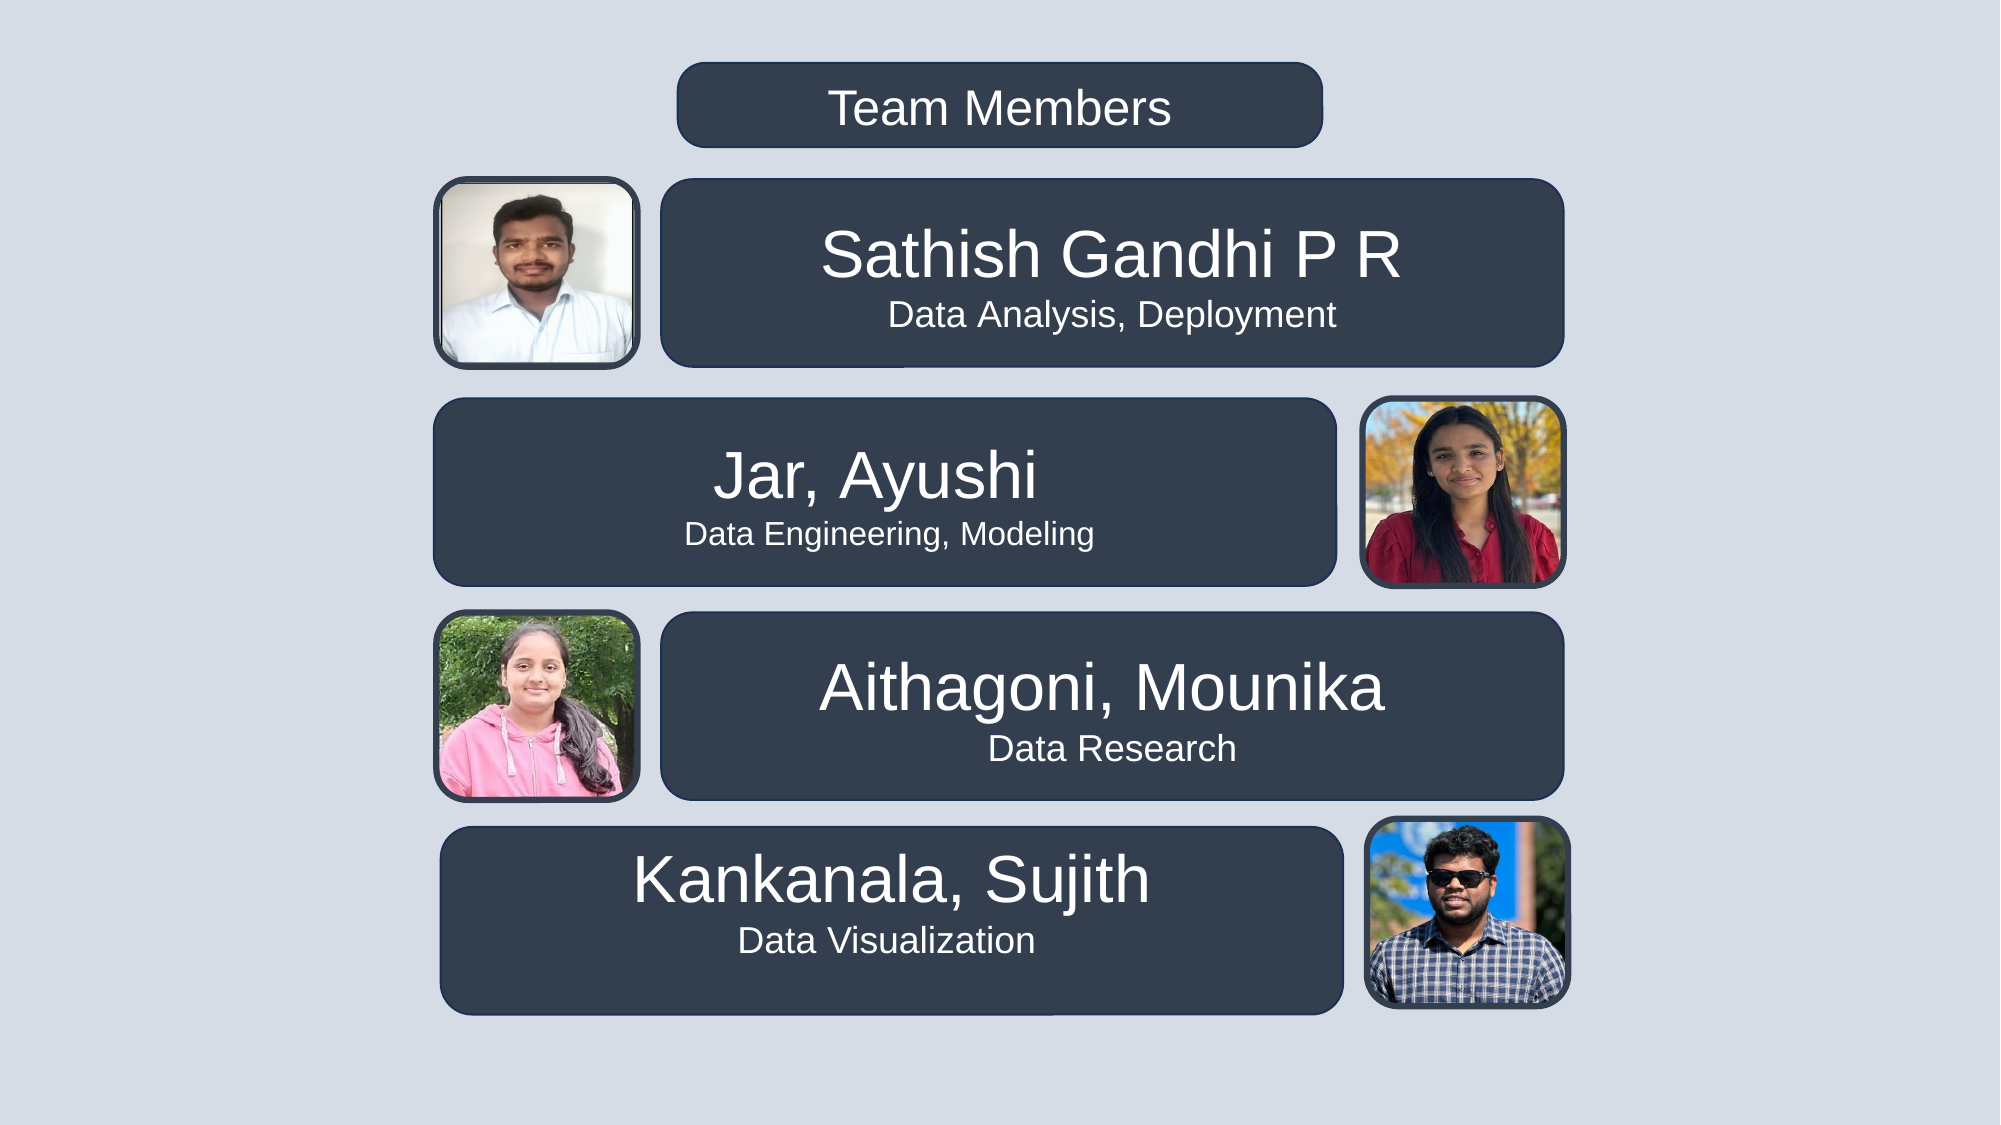

Team Members

Sathish Gandhi P R
Data Analysis, Deployment
Jar, Ayushi
 Data Engineering, Modeling

Aithagoni, Mounika
Data Research

Kankanala, Sujith
Data Visualization